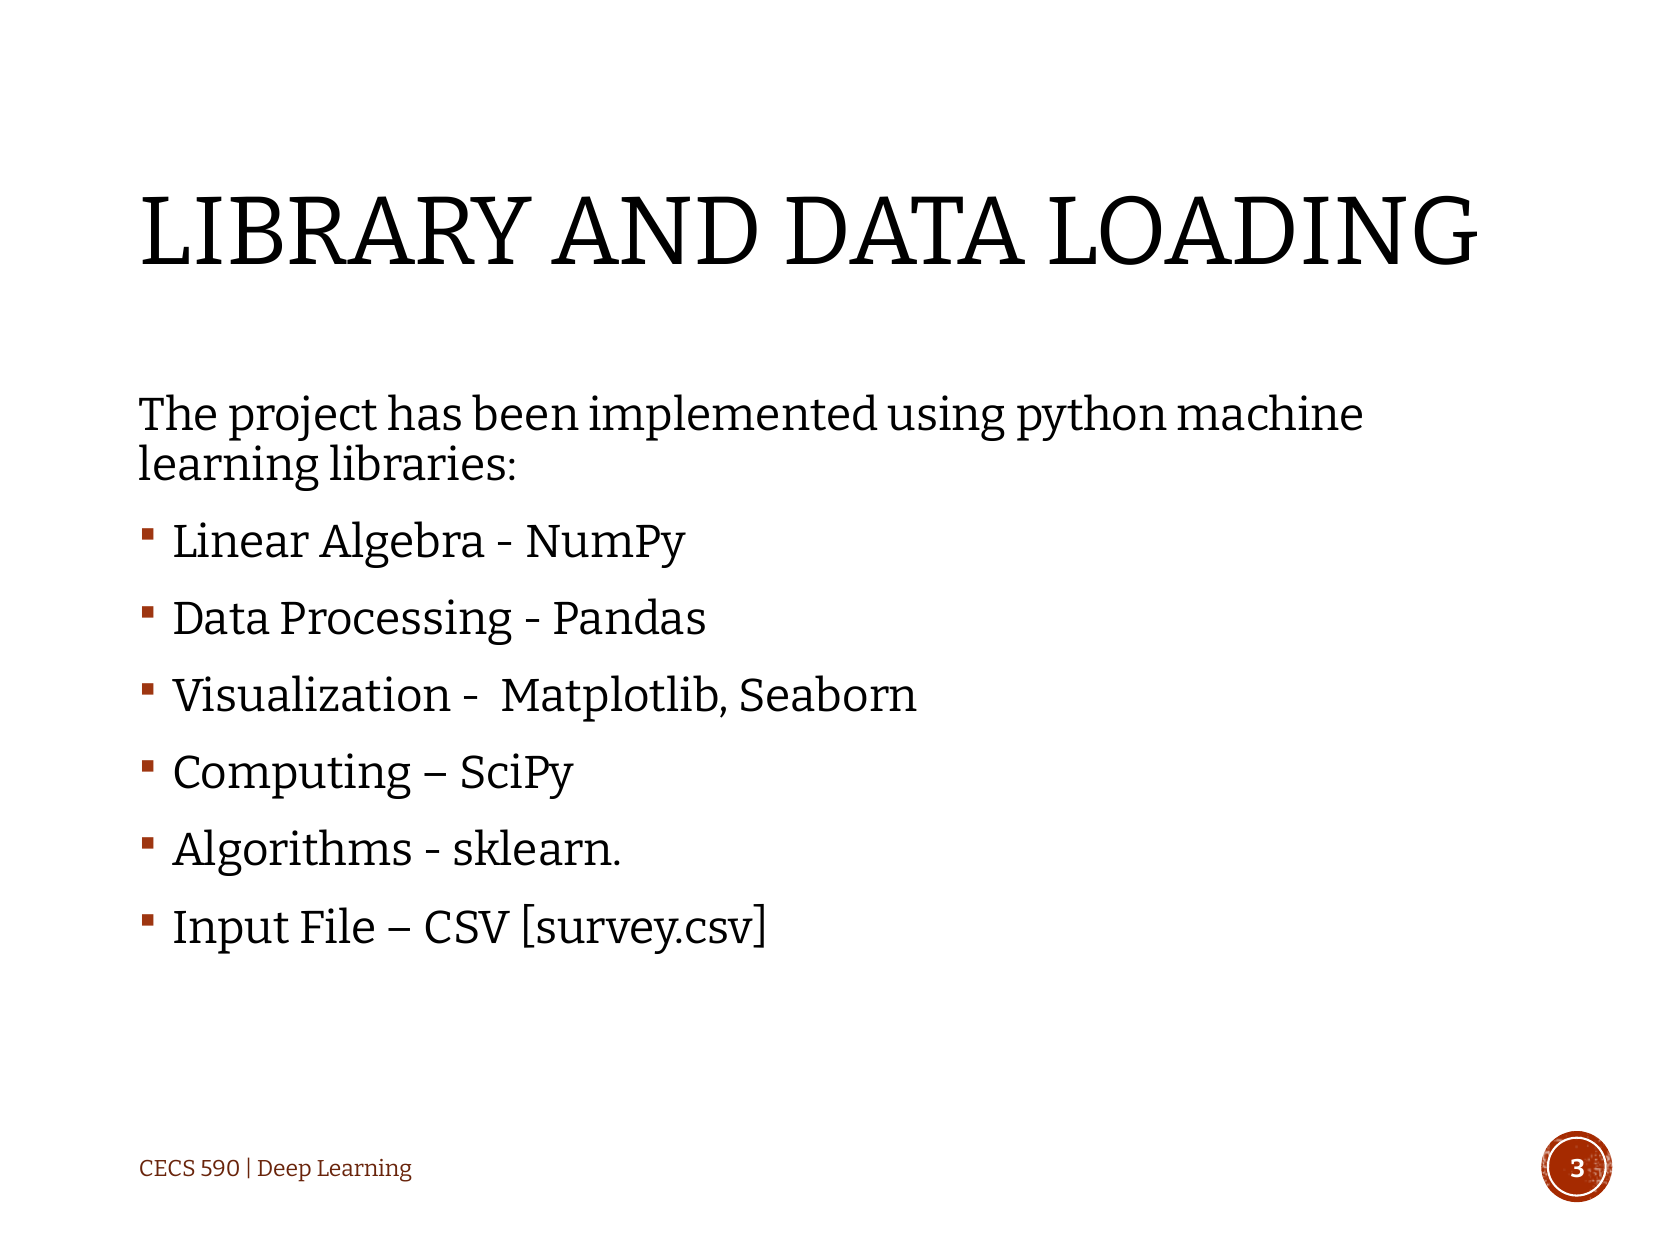

# Library and data loading
The project has been implemented using python machine learning libraries:
Linear Algebra - NumPy
Data Processing - Pandas
Visualization -  Matplotlib, Seaborn
Computing – SciPy
Algorithms - sklearn.
Input File – CSV [survey.csv]

CECS 590 | Deep Learning
3